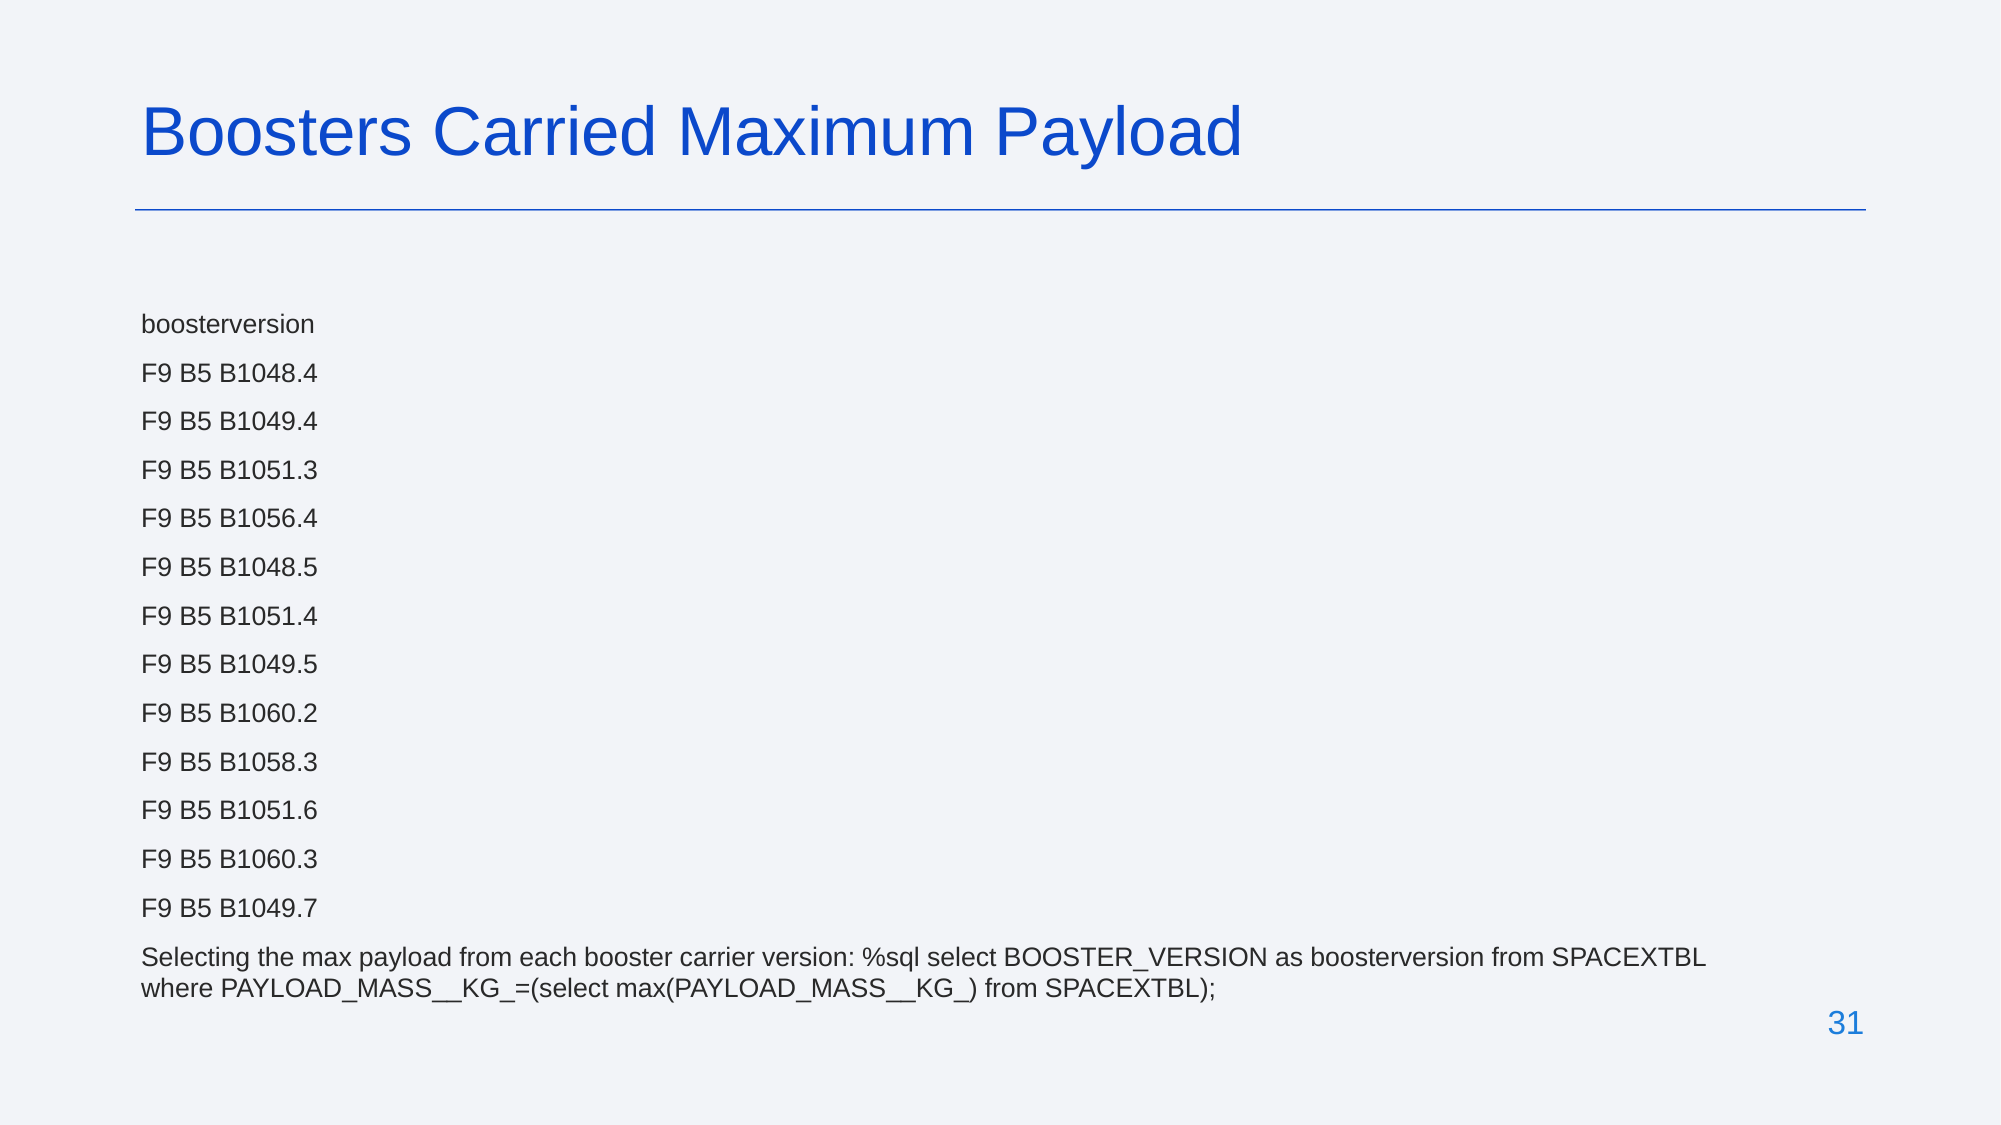

Boosters Carried Maximum Payload
boosterversion
F9 B5 B1048.4
F9 B5 B1049.4
F9 B5 B1051.3
F9 B5 B1056.4
F9 B5 B1048.5
F9 B5 B1051.4
F9 B5 B1049.5
F9 B5 B1060.2
F9 B5 B1058.3
F9 B5 B1051.6
F9 B5 B1060.3
F9 B5 B1049.7
Selecting the max payload from each booster carrier version: %sql select BOOSTER_VERSION as boosterversion from SPACEXTBL where PAYLOAD_MASS__KG_=(select max(PAYLOAD_MASS__KG_) from SPACEXTBL);
31